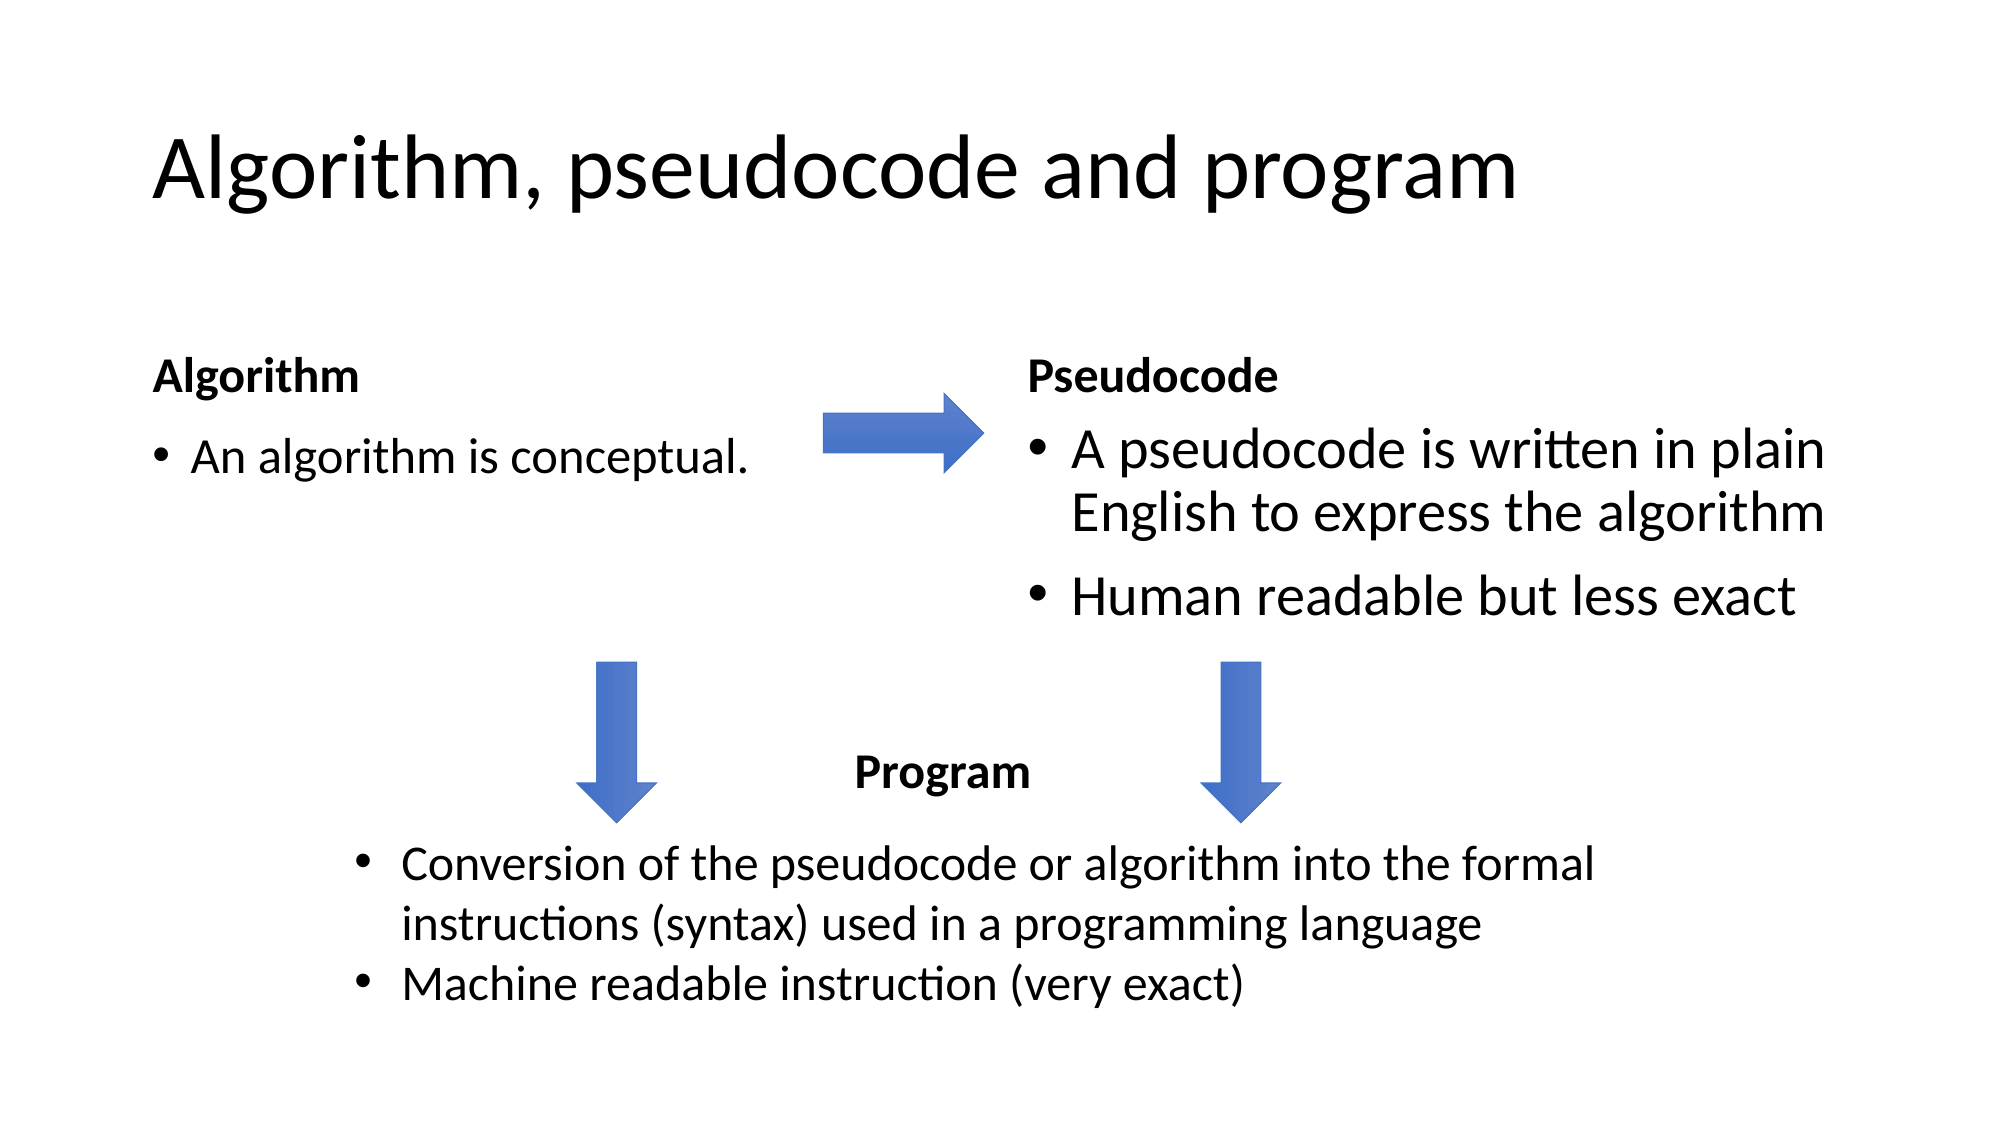

# Algorithm, pseudocode and program
Algorithm
Pseudocode

A pseudocode is written in plain English to express the algorithm
Human readable but less exact
An algorithm is conceptual.

Program
Conversion of the pseudocode or algorithm into the formal instructions (syntax) used in a programming language
Machine readable instruction (very exact)